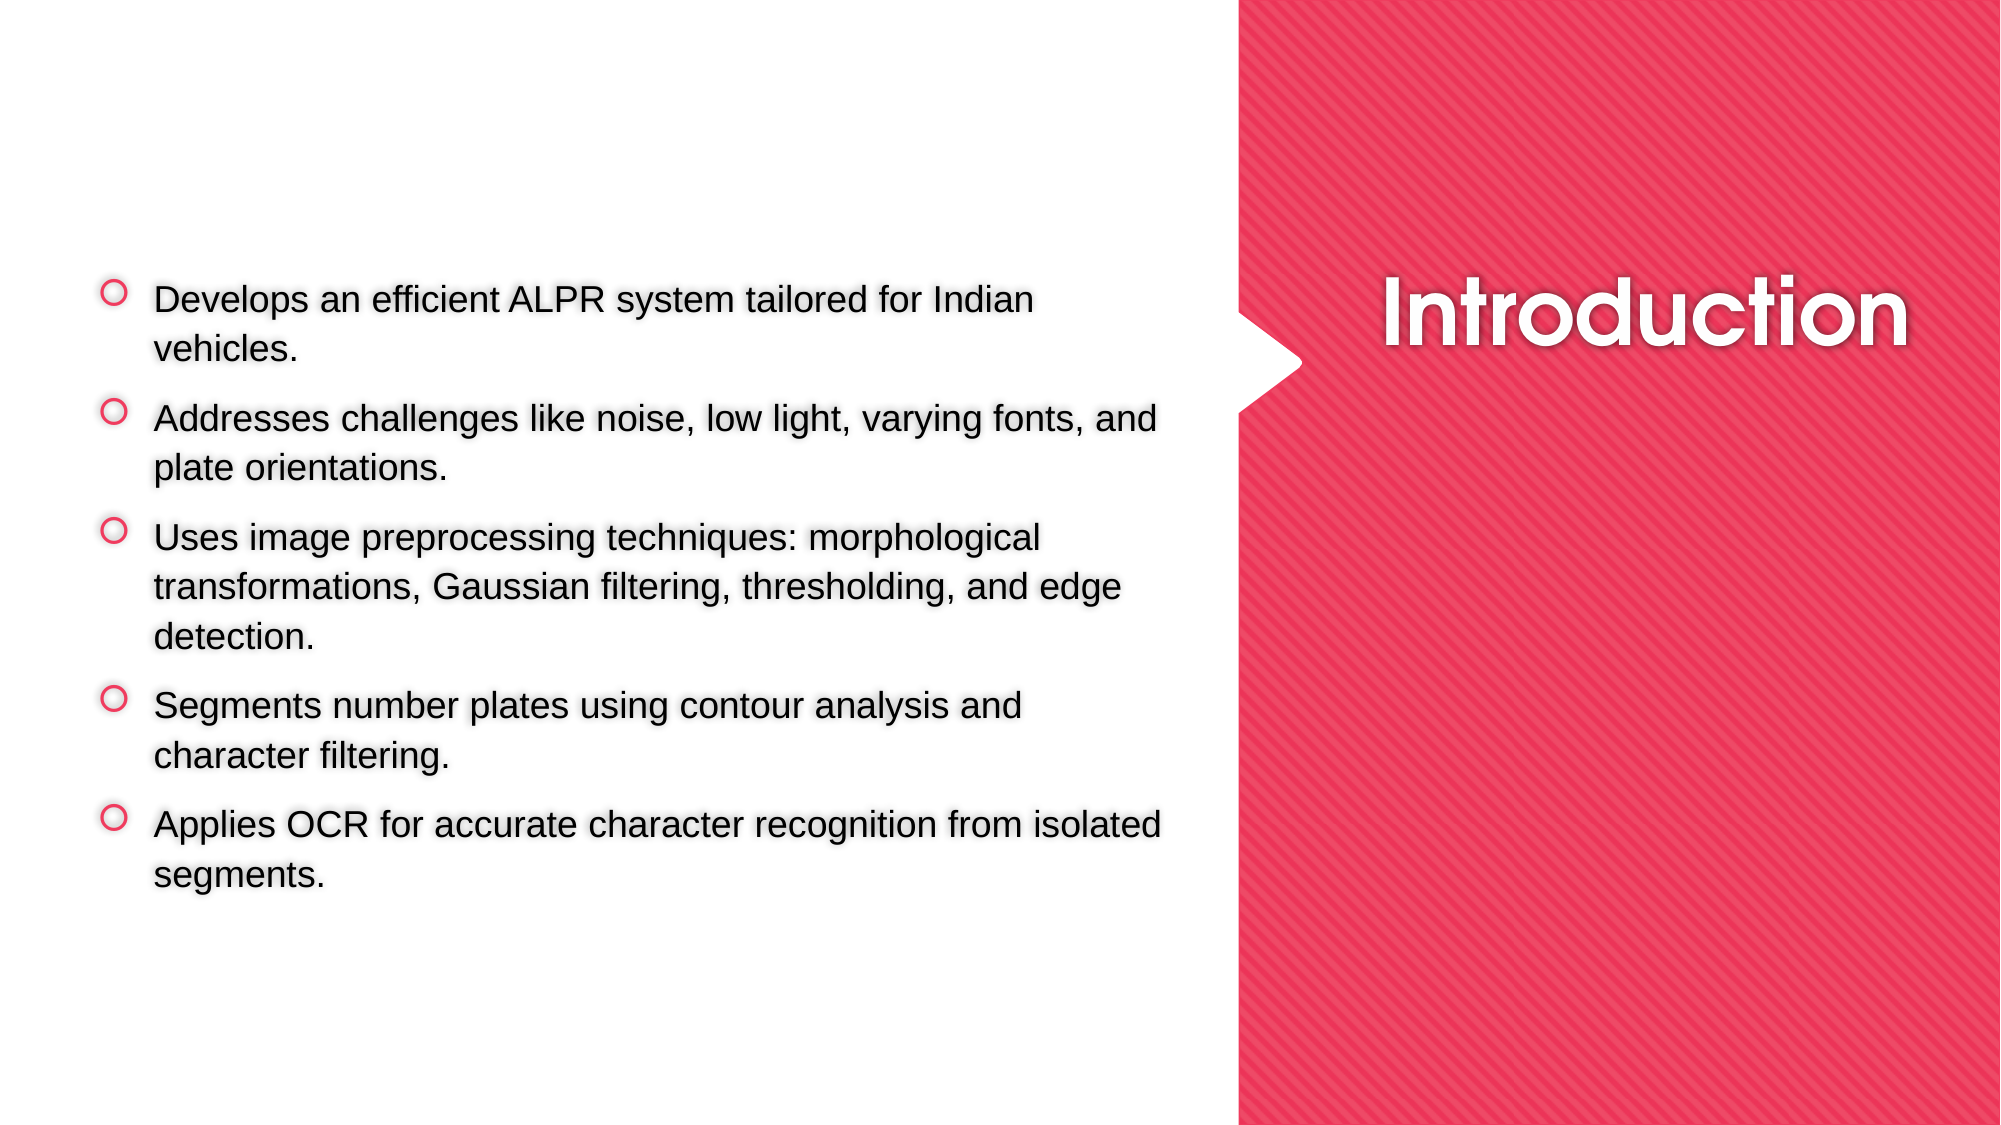

Develops an efficient ALPR system tailored for Indian vehicles.
Addresses challenges like noise, low light, varying fonts, and plate orientations.
Uses image preprocessing techniques: morphological transformations, Gaussian filtering, thresholding, and edge detection.
Segments number plates using contour analysis and character filtering.
Applies OCR for accurate character recognition from isolated segments.
# Introduction